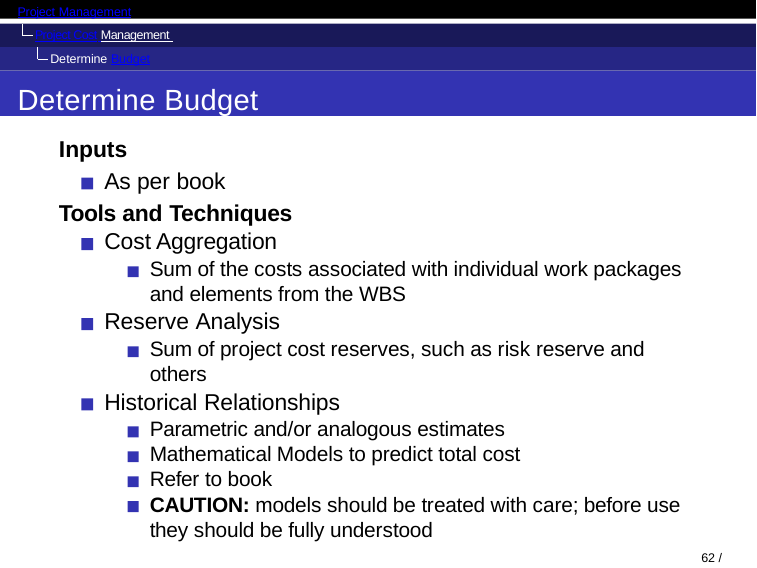

Project Management
Project Cost Management  Determine Budget

Determine Budget
Inputs
As per book
Tools and Techniques
Cost Aggregation
Sum of the costs associated with individual work packages  and elements from the WBS
Reserve Analysis
Sum of project cost reserves, such as risk reserve and  others
Historical Relationships
Parametric and/or analogous estimates  Mathematical Models to predict total cost  Refer to book
CAUTION: models should be treated with care; before use  they should be fully understood

62 / 128